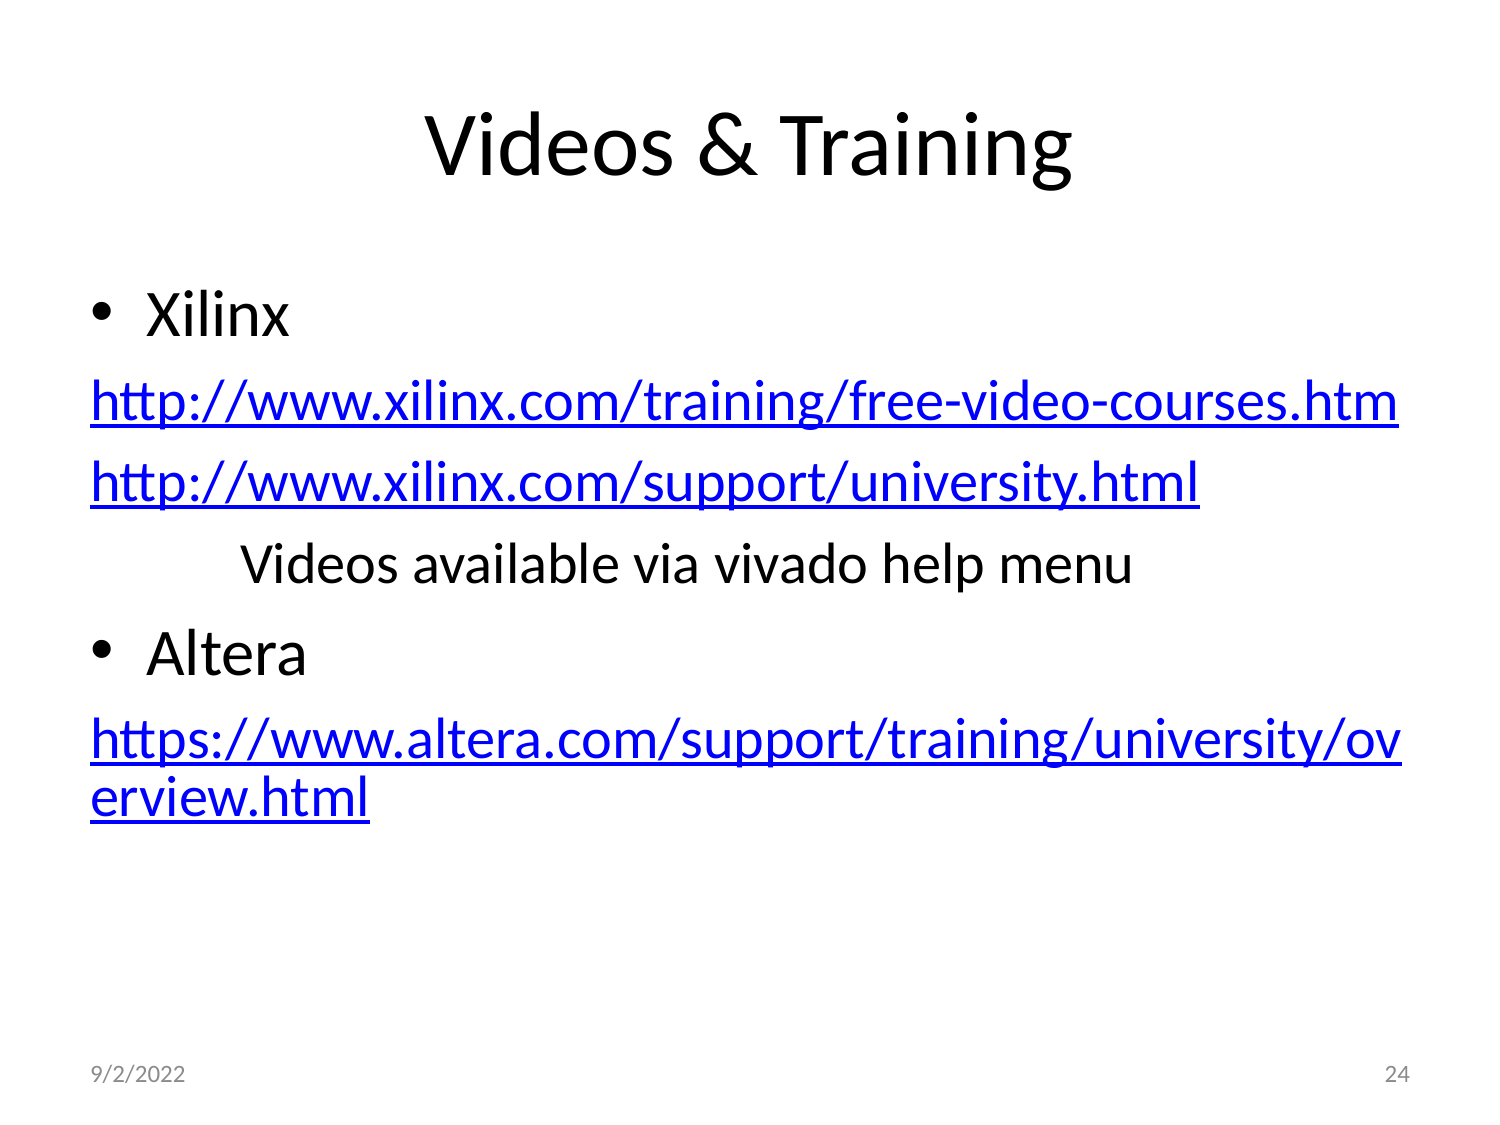

# Videos & Training
Xilinx
http://www.xilinx.com/training/free-video-courses.htm
http://www.xilinx.com/support/university.html
	Videos available via vivado help menu
Altera
https://www.altera.com/support/training/university/overview.html

9/2/2022
24